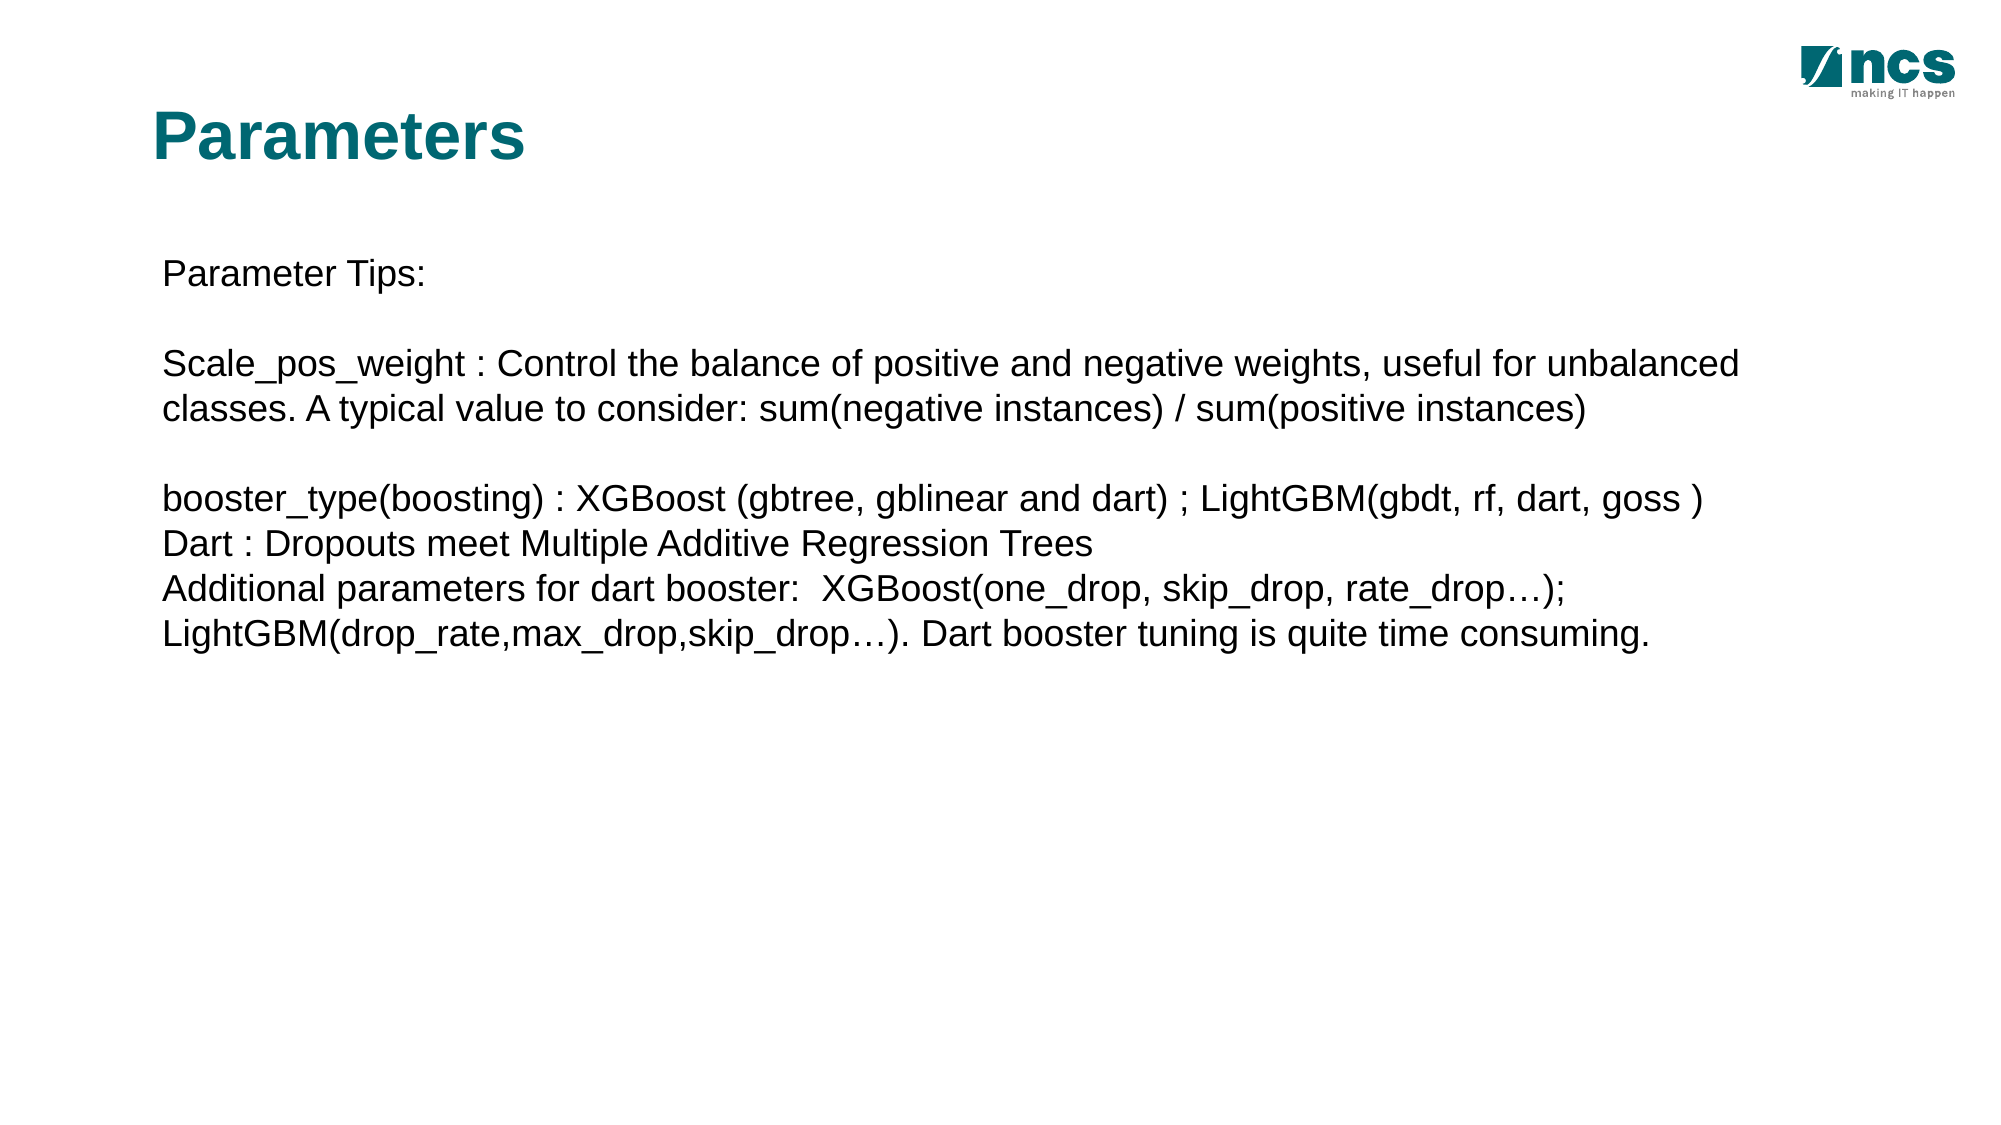

# Parameters
Parameter Tips:

Scale_pos_weight : Control the balance of positive and negative weights, useful for unbalanced classes. A typical value to consider: sum(negative instances) / sum(positive instances)

booster_type(boosting) : XGBoost (gbtree, gblinear and dart) ; LightGBM(gbdt, rf, dart, goss )
Dart : Dropouts meet Multiple Additive Regression Trees
Additional parameters for dart booster:  XGBoost(one_drop, skip_drop, rate_drop…); LightGBM(drop_rate,max_drop,skip_drop…). Dart booster tuning is quite time consuming.